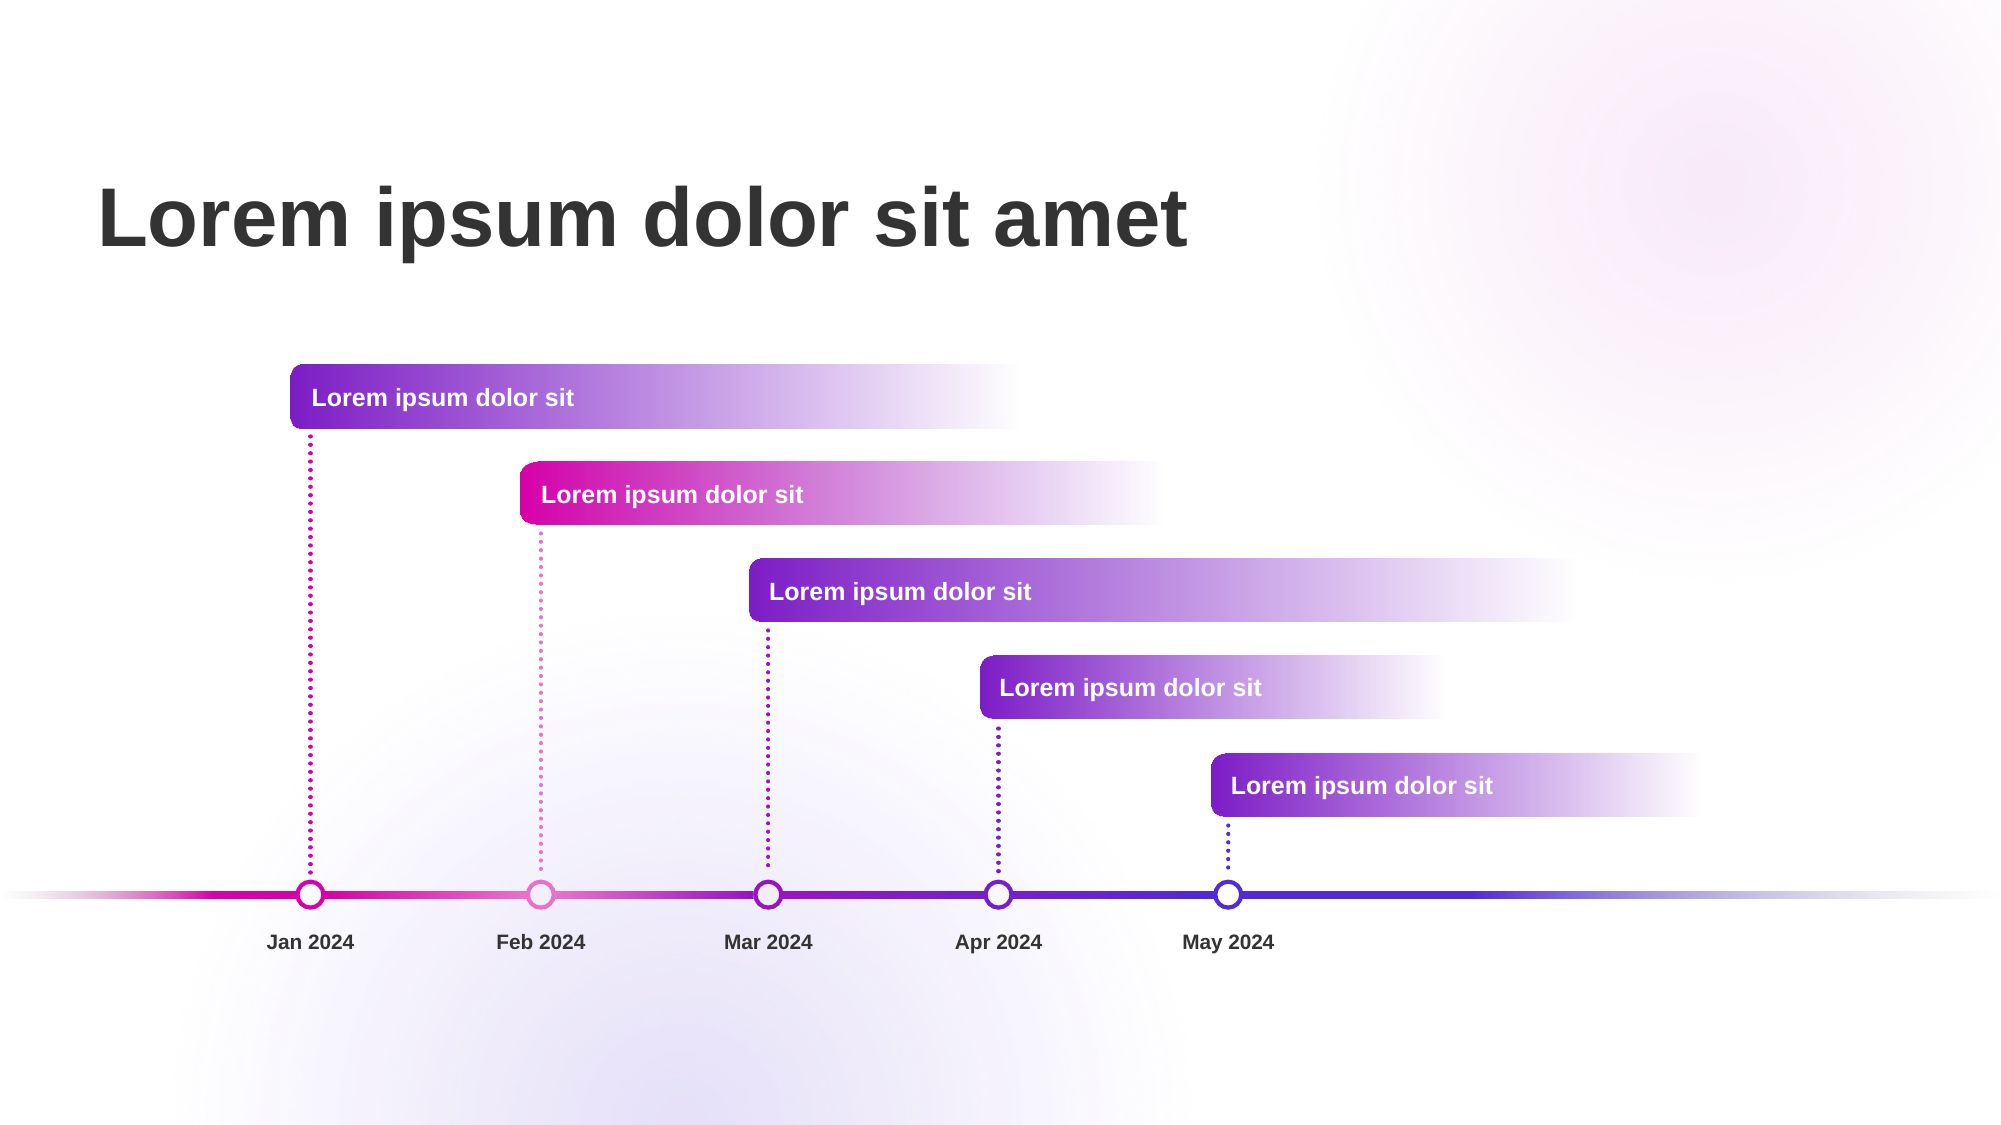

# Lorem ipsum dolor sit amet
Lorem ipsum dolor sit
Lorem ipsum dolor sit
Lorem ipsum dolor sit
Lorem ipsum dolor sit
Lorem ipsum dolor sit
Jan 2024
Feb 2024
Mar 2024
Apr 2024
May 2024